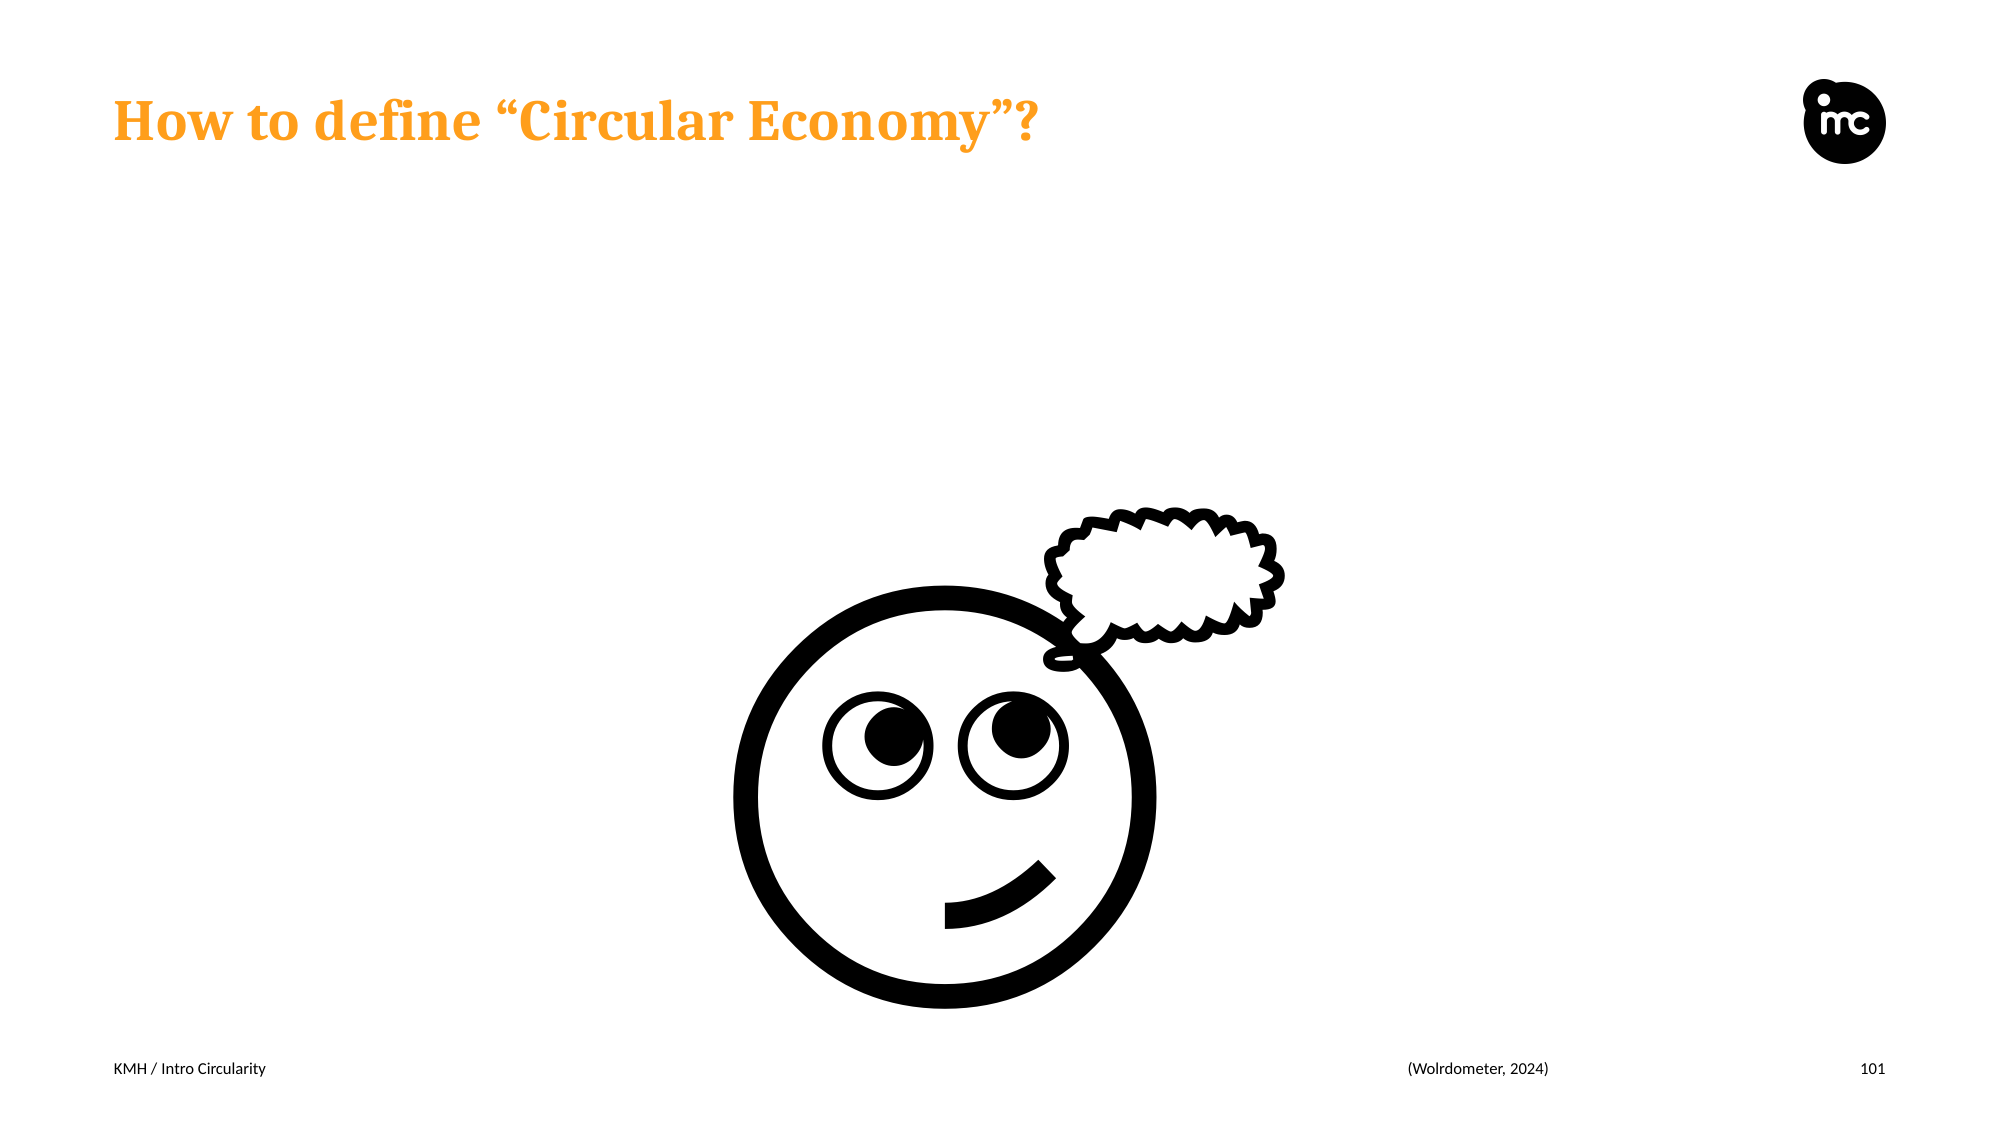

# How to define “Circular Economy”?
🤔

KMH / Intro Circularity
(Wolrdometer, 2024)
101